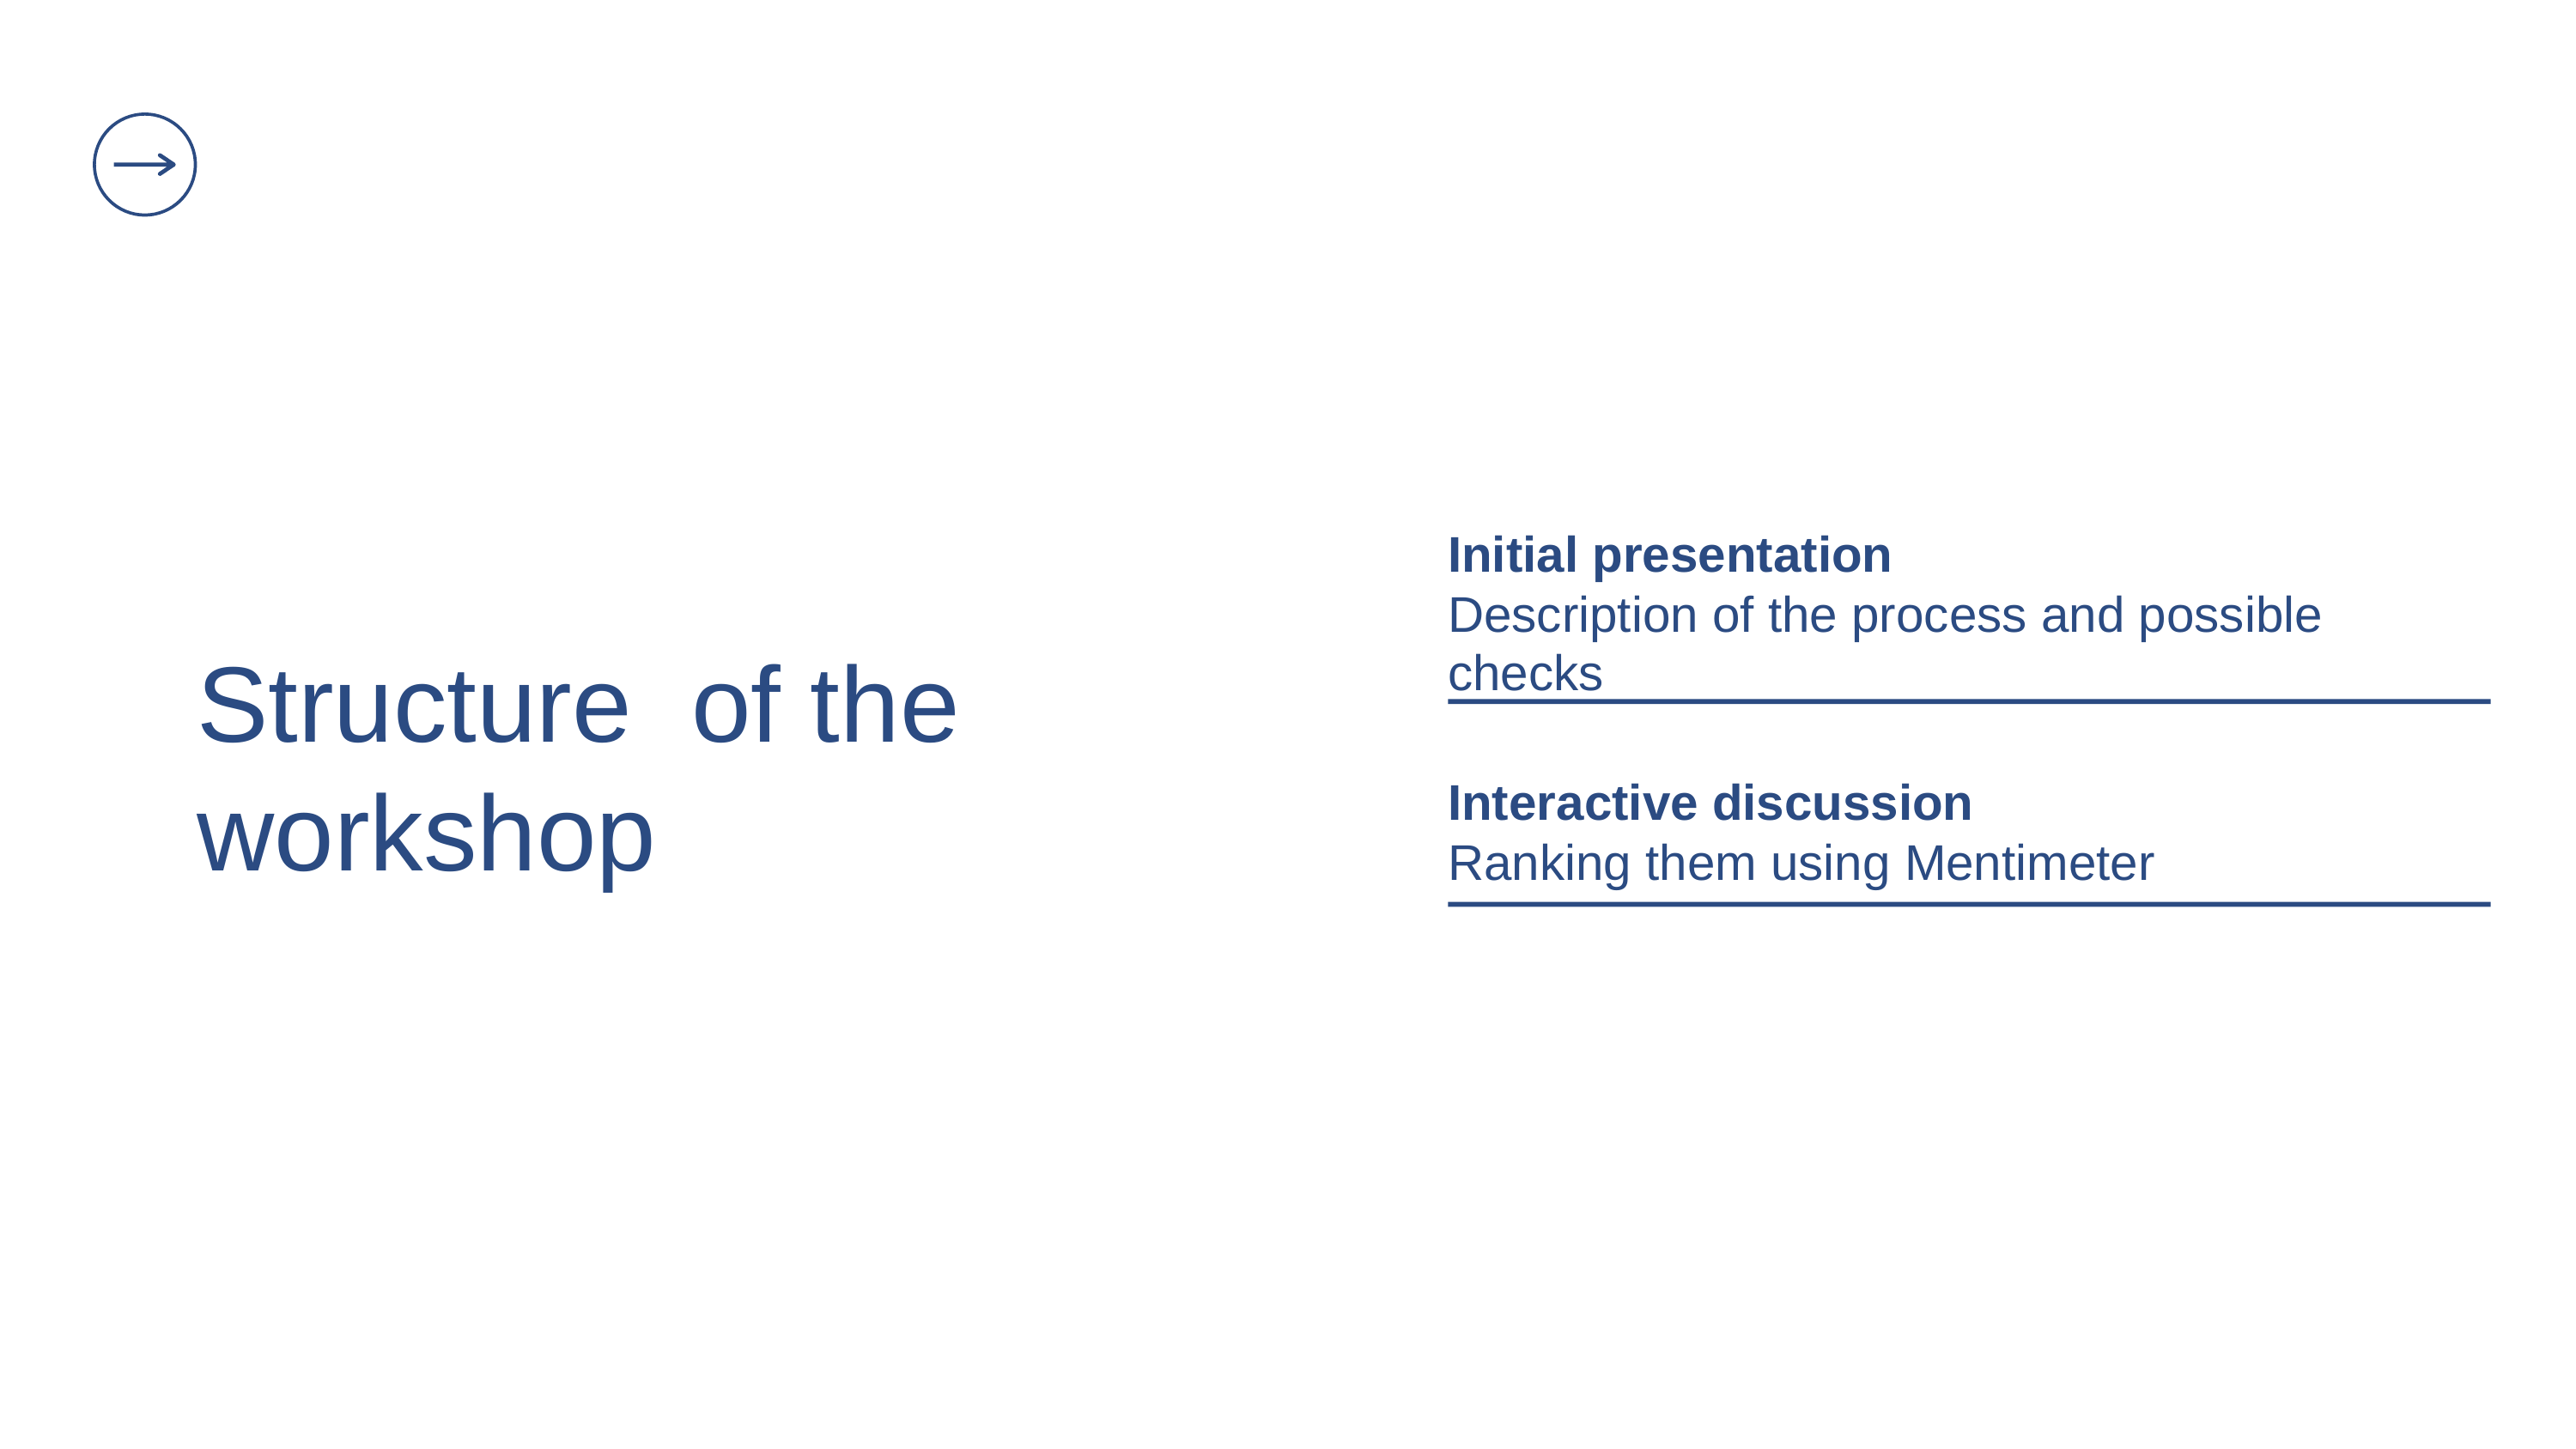

Initial presentation
Description of the process and possible checks
Structure  of the workshop

Interactive discussion
Ranking them using Mentimeter